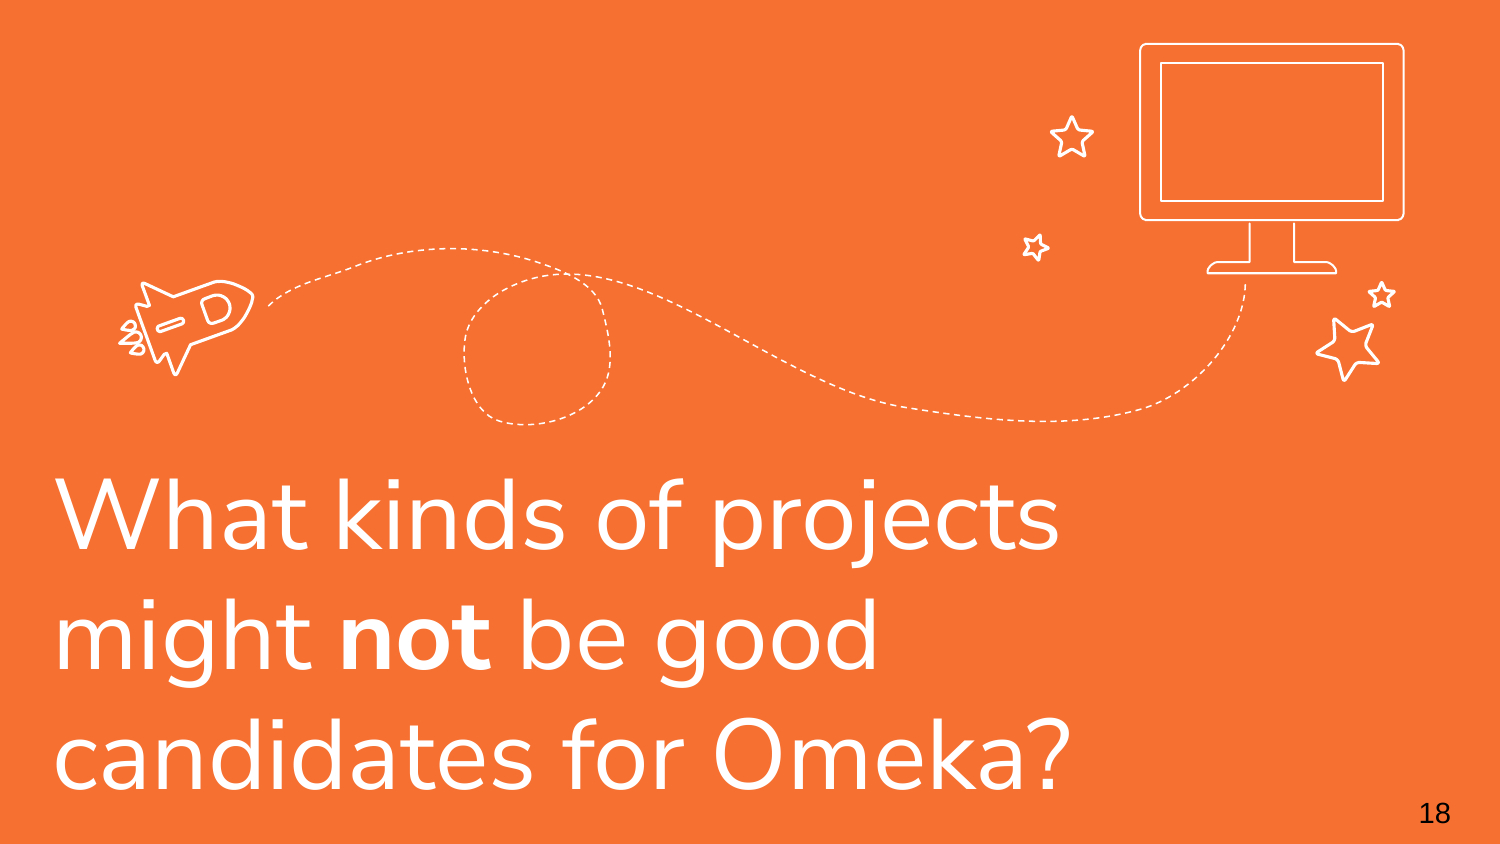

What kinds of projects might not be good candidates for Omeka?
18